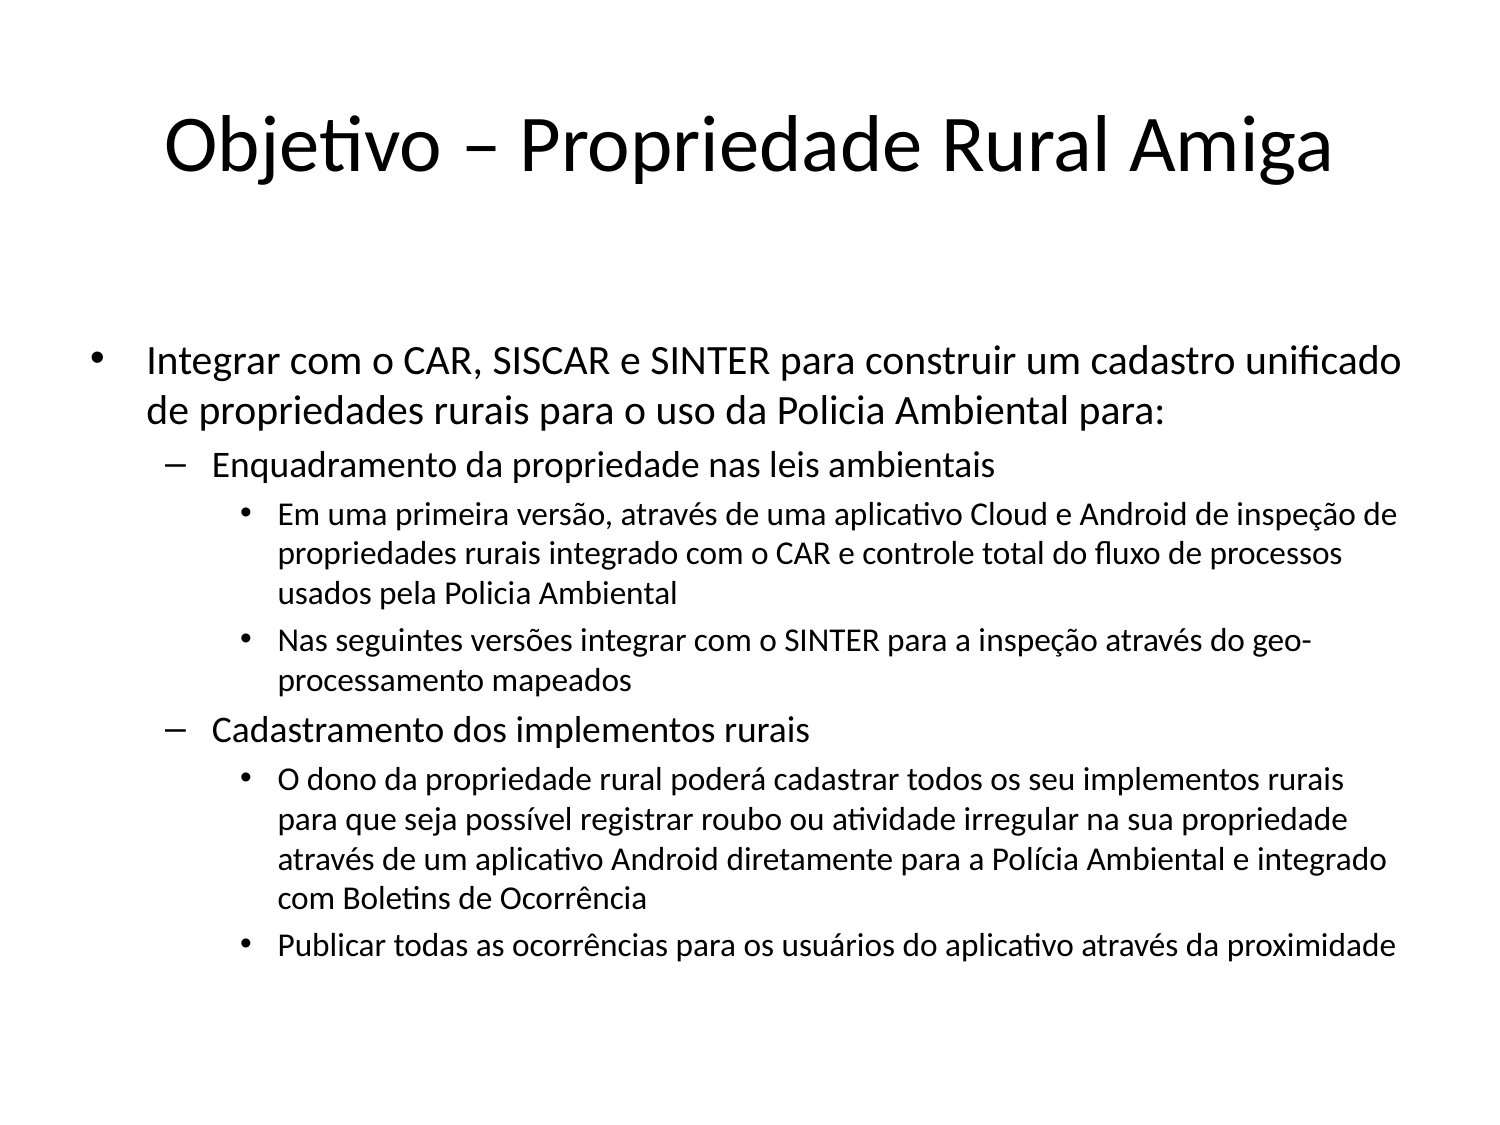

# Objetivo – Propriedade Rural Amiga
Integrar com o CAR, SISCAR e SINTER para construir um cadastro unificado de propriedades rurais para o uso da Policia Ambiental para:
Enquadramento da propriedade nas leis ambientais
Em uma primeira versão, através de uma aplicativo Cloud e Android de inspeção de propriedades rurais integrado com o CAR e controle total do fluxo de processos usados pela Policia Ambiental
Nas seguintes versões integrar com o SINTER para a inspeção através do geo-processamento mapeados
Cadastramento dos implementos rurais
O dono da propriedade rural poderá cadastrar todos os seu implementos rurais para que seja possível registrar roubo ou atividade irregular na sua propriedade através de um aplicativo Android diretamente para a Polícia Ambiental e integrado com Boletins de Ocorrência
Publicar todas as ocorrências para os usuários do aplicativo através da proximidade